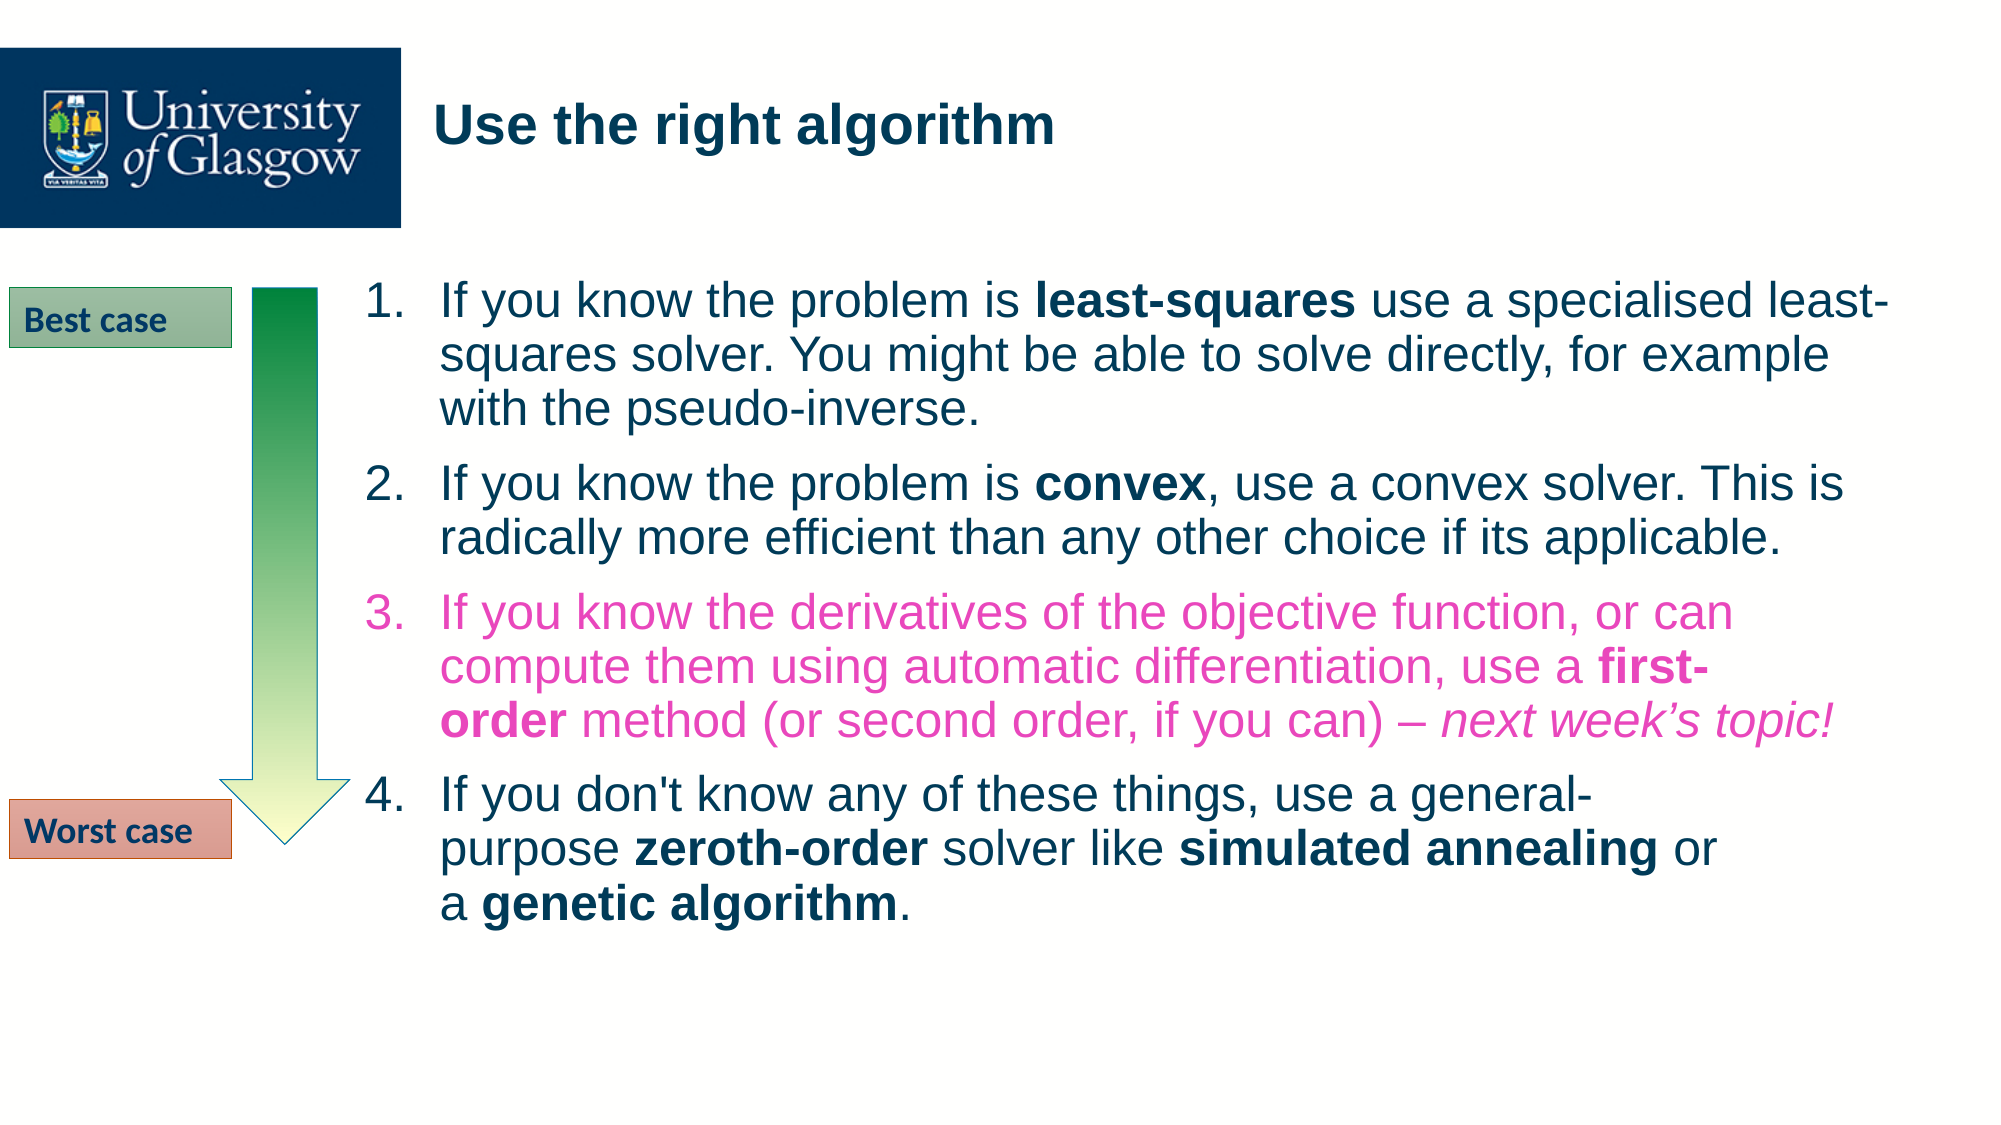

# Use the right algorithm
If you know the problem is least-squares use a specialised least-squares solver. You might be able to solve directly, for example with the pseudo-inverse.
If you know the problem is convex, use a convex solver. This is radically more efficient than any other choice if its applicable.
If you know the derivatives of the objective function, or can compute them using automatic differentiation, use a first-order method (or second order, if you can) – next week’s topic!
If you don't know any of these things, use a general-purpose zeroth-order solver like simulated annealing or a genetic algorithm.
Best case

Worst case